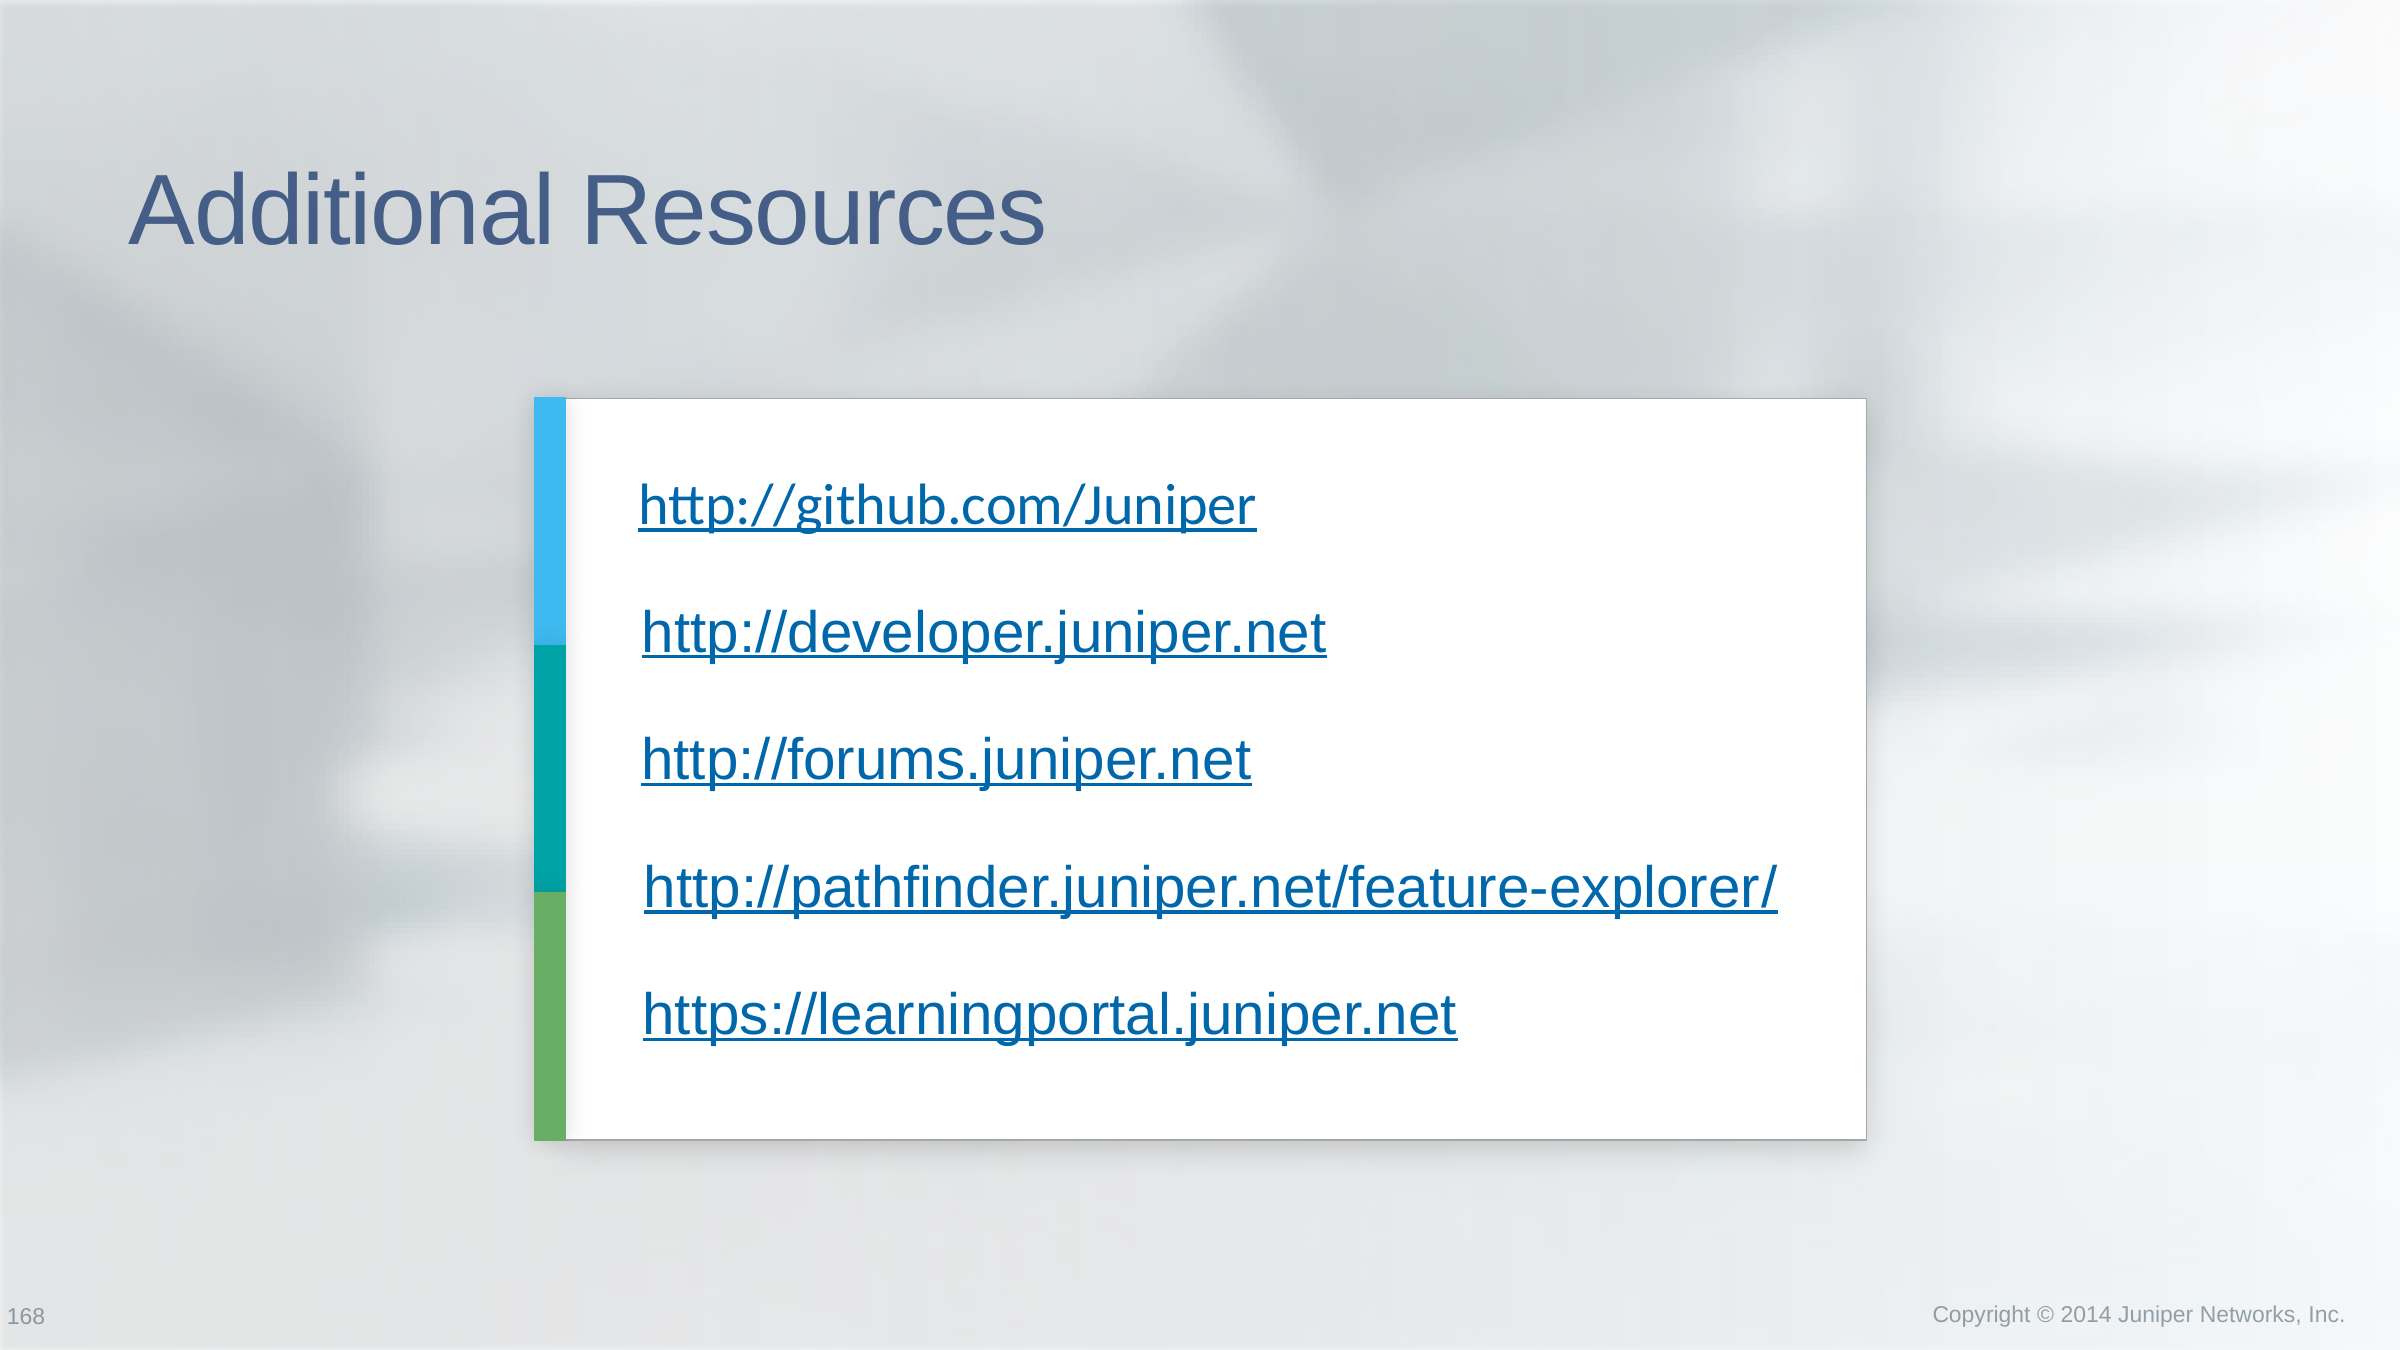

# Additional Resources

http://github.com/Juniper
http://developer.juniper.net
http://forums.juniper.net
http://pathfinder.juniper.net/feature-explorer/
https://learningportal.juniper.net